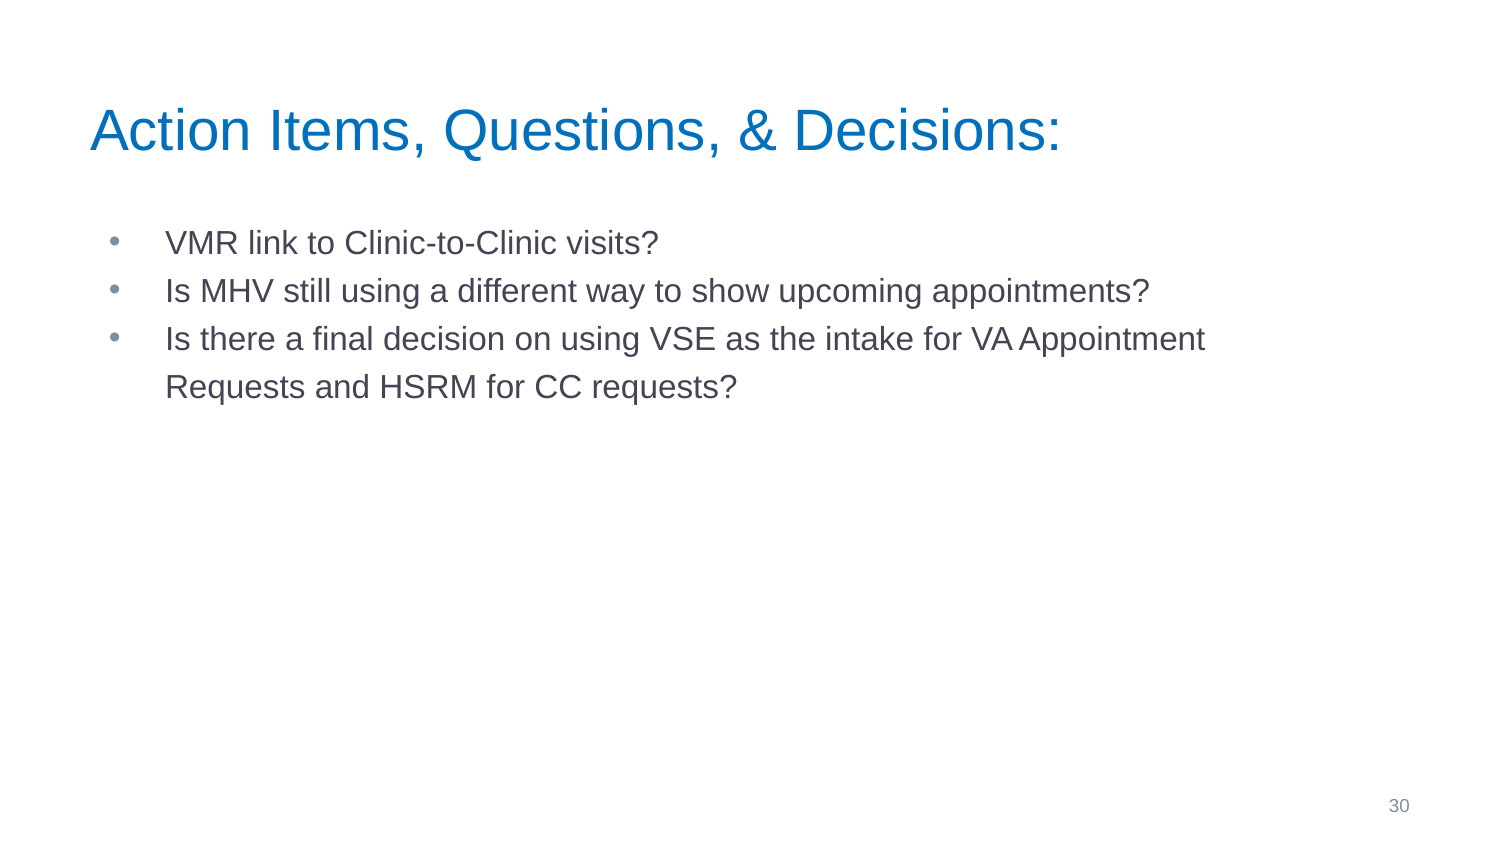

# Action Items, Questions, & Decisions:
VMR link to Clinic-to-Clinic visits?
Is MHV still using a different way to show upcoming appointments?
Is there a final decision on using VSE as the intake for VA Appointment Requests and HSRM for CC requests?
30